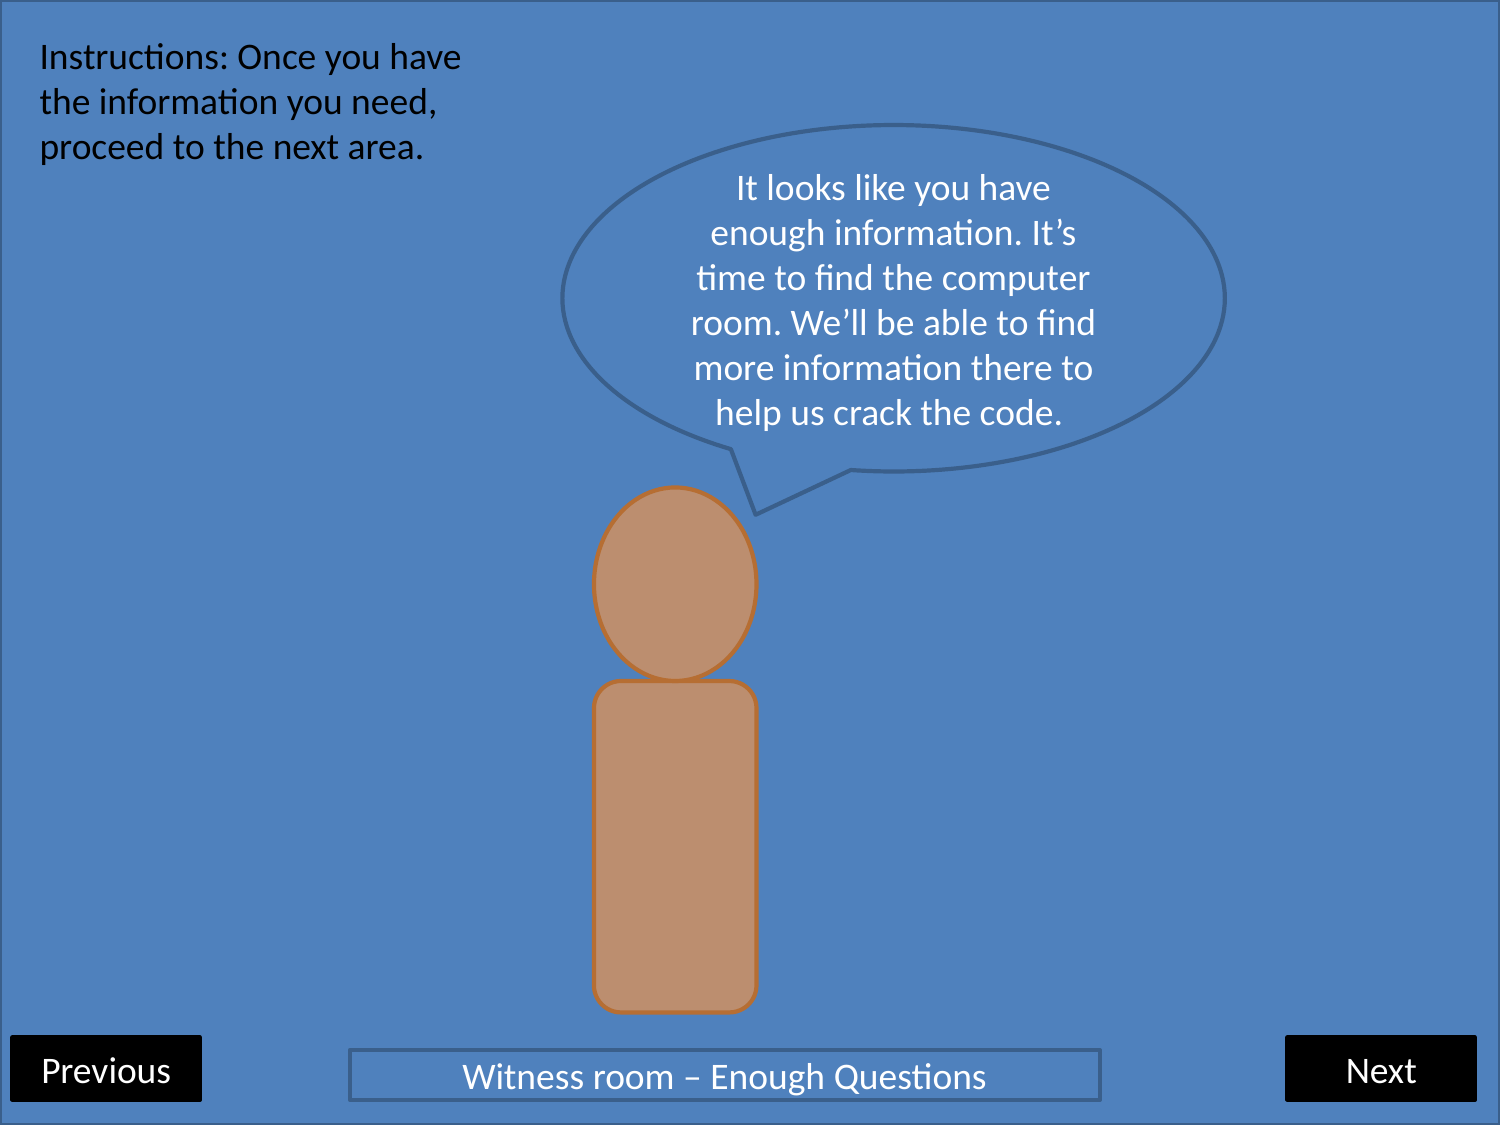

Instructions: Once you have the information you need, proceed to the next area.
#
It looks like you have enough information. It’s time to find the computer room. We’ll be able to find more information there to help us crack the code.

Previous
Next
Witness room – Enough Questions